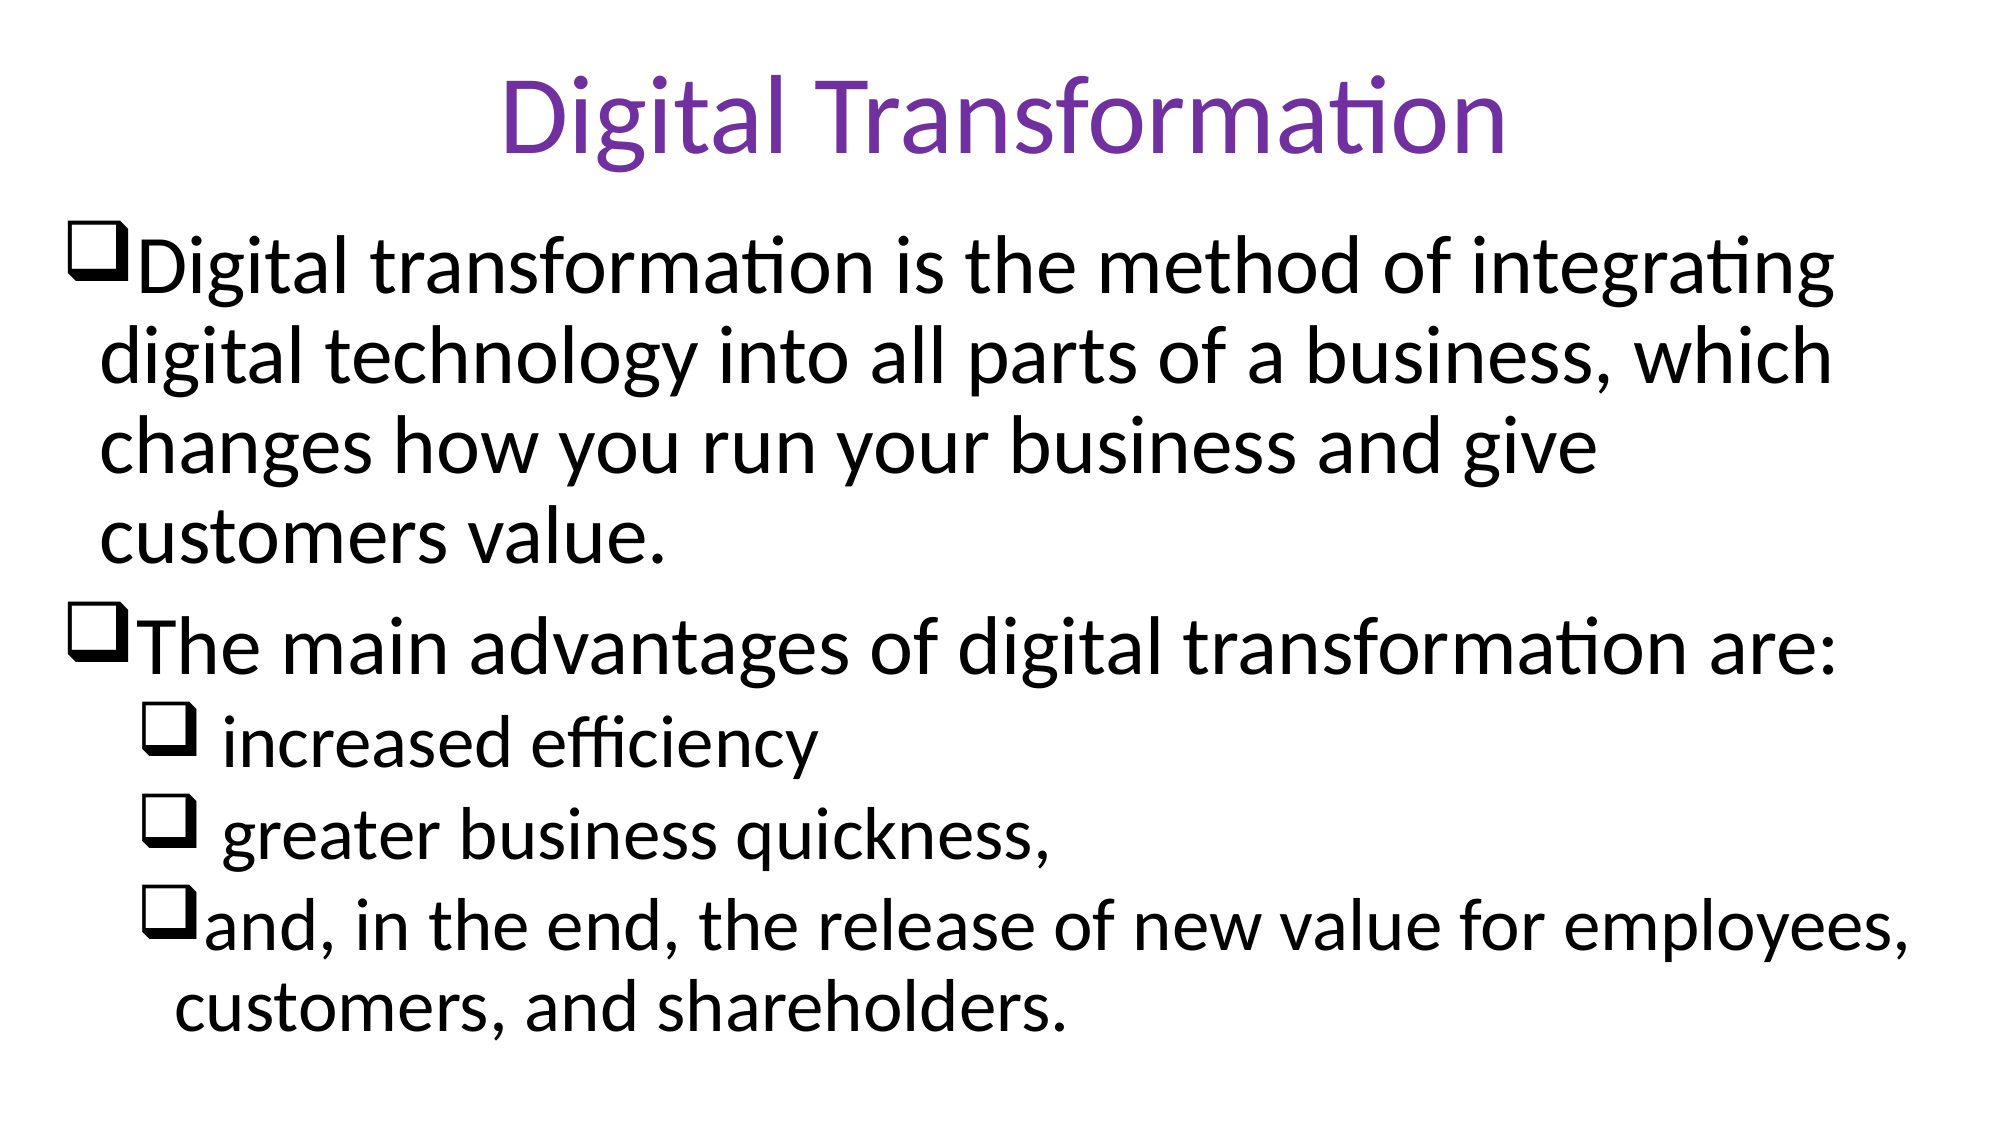

# Digital Transformation
Digital transformation is the method of integrating digital technology into all parts of a business, which changes how you run your business and give customers value.
The main advantages of digital transformation are:
 increased efficiency
 greater business quickness,
and, in the end, the release of new value for employees, customers, and shareholders.